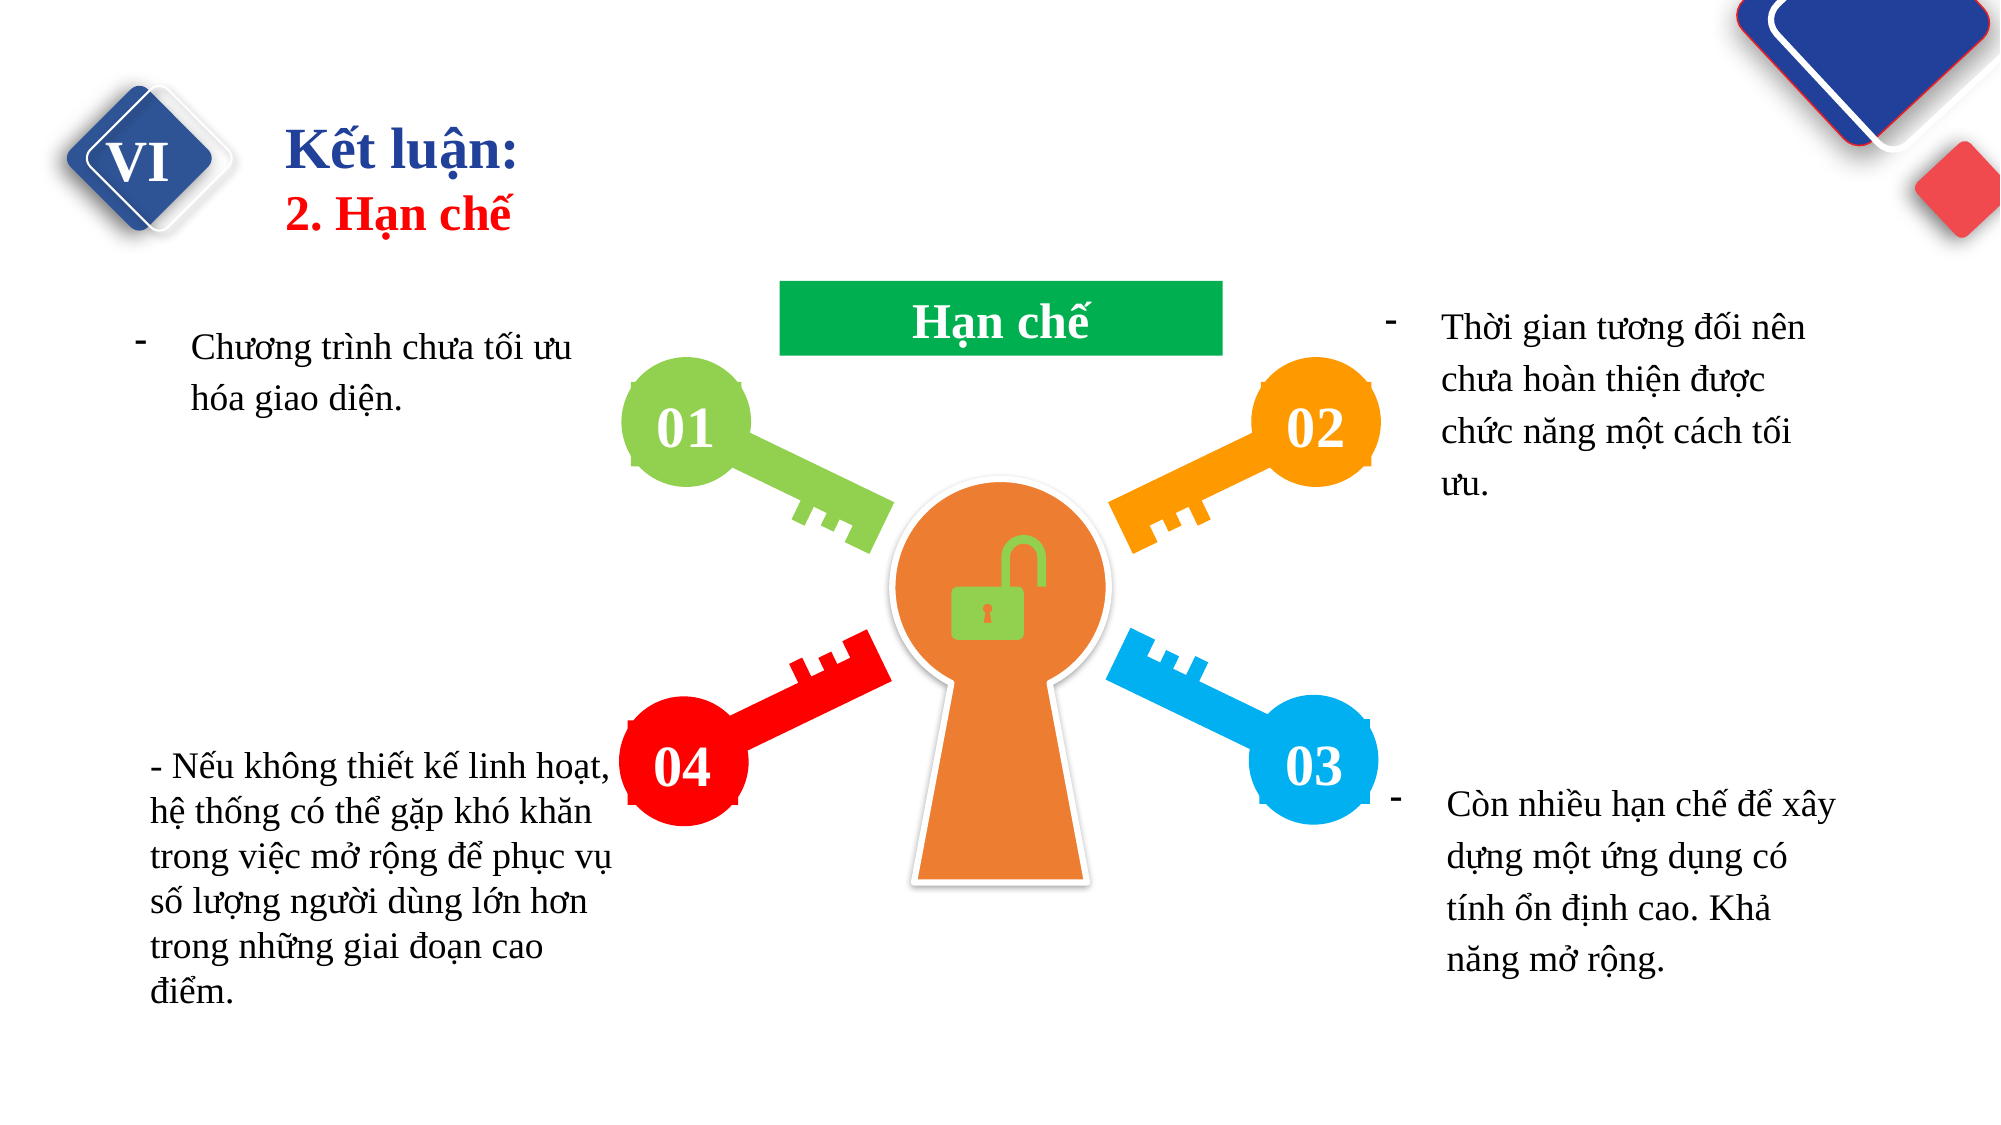

VI
Kết luận:
2. Hạn chế

Hạn chế
01
02

03
04
Thời gian tương đối nên chưa hoàn thiện được chức năng một cách tối ưu.
Get a modern PowerPoint  Presentation that is beautifully designed.  I hope and I believe that this Template will your Time.
Chương trình chưa tối ưu hóa giao diện.
Get a modern PowerPoint  Presentation that is beautifully designed.  I hope and I believe that this Template will your Time.

- Nếu không thiết kế linh hoạt, hệ thống có thể gặp khó khăn trong việc mở rộng để phục vụ số lượng người dùng lớn hơn trong những giai đoạn cao điểm.
Get a modern PowerPoint  Presentation that is beautifully designed.  I hope and I believe that this Template will your Time.
Còn nhiều hạn chế để xây dựng một ứng dụng có tính ổn định cao. Khả năng mở rộng.
Get a modern PowerPoint  Presentation that is beautifully designed.  I hope and I believe that this Template will your Time.